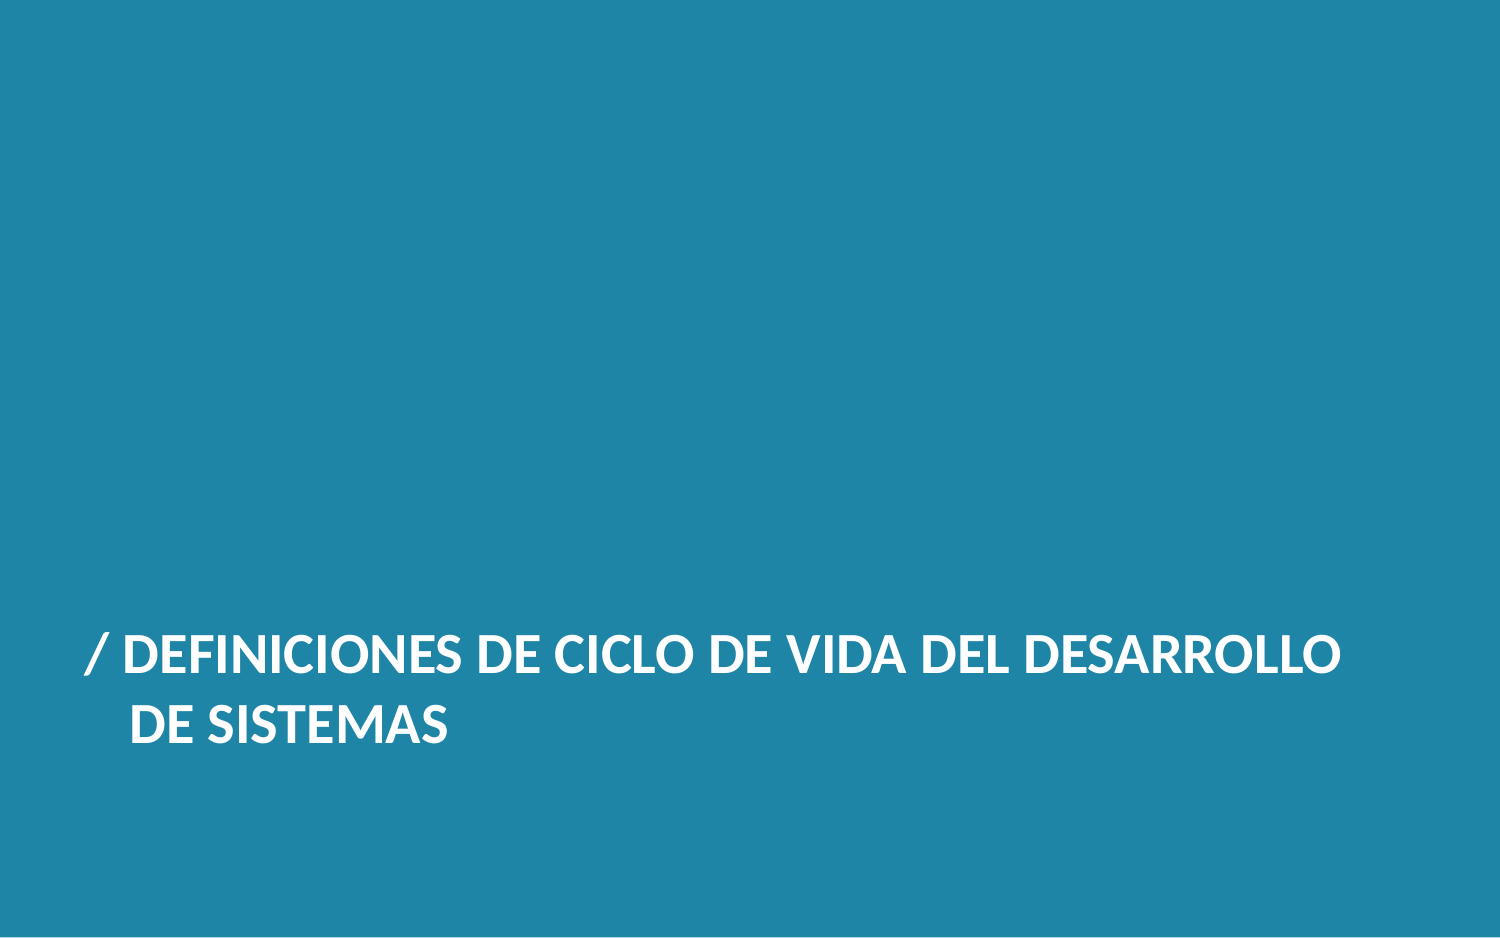

/ DEFINICIONES DE CICLO DE VIDA DEL DESARROLLO DE SISTEMAS